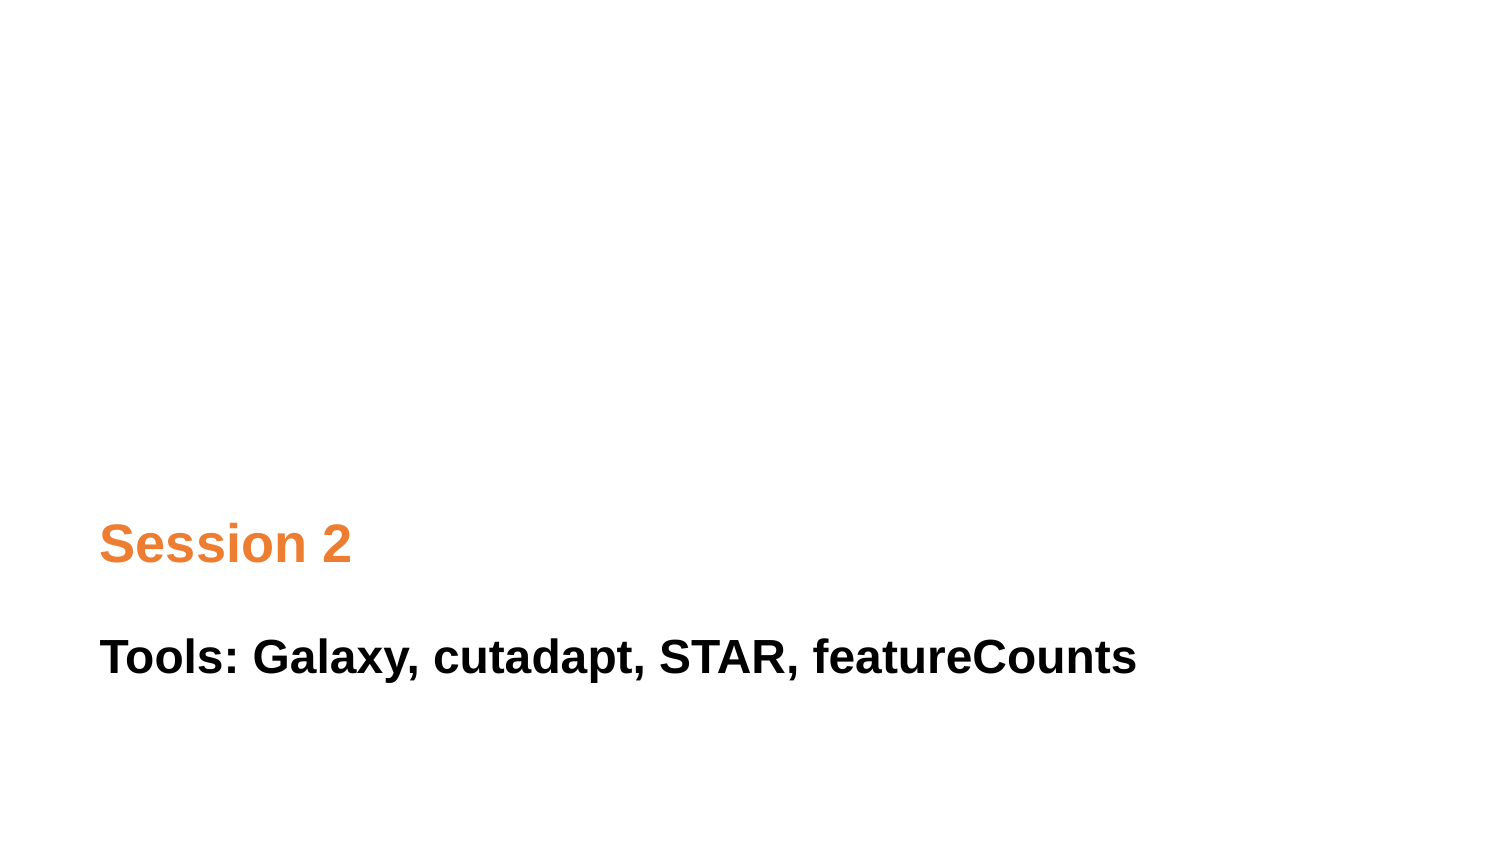

Session 2

Tools: Galaxy, cutadapt, STAR, featureCounts